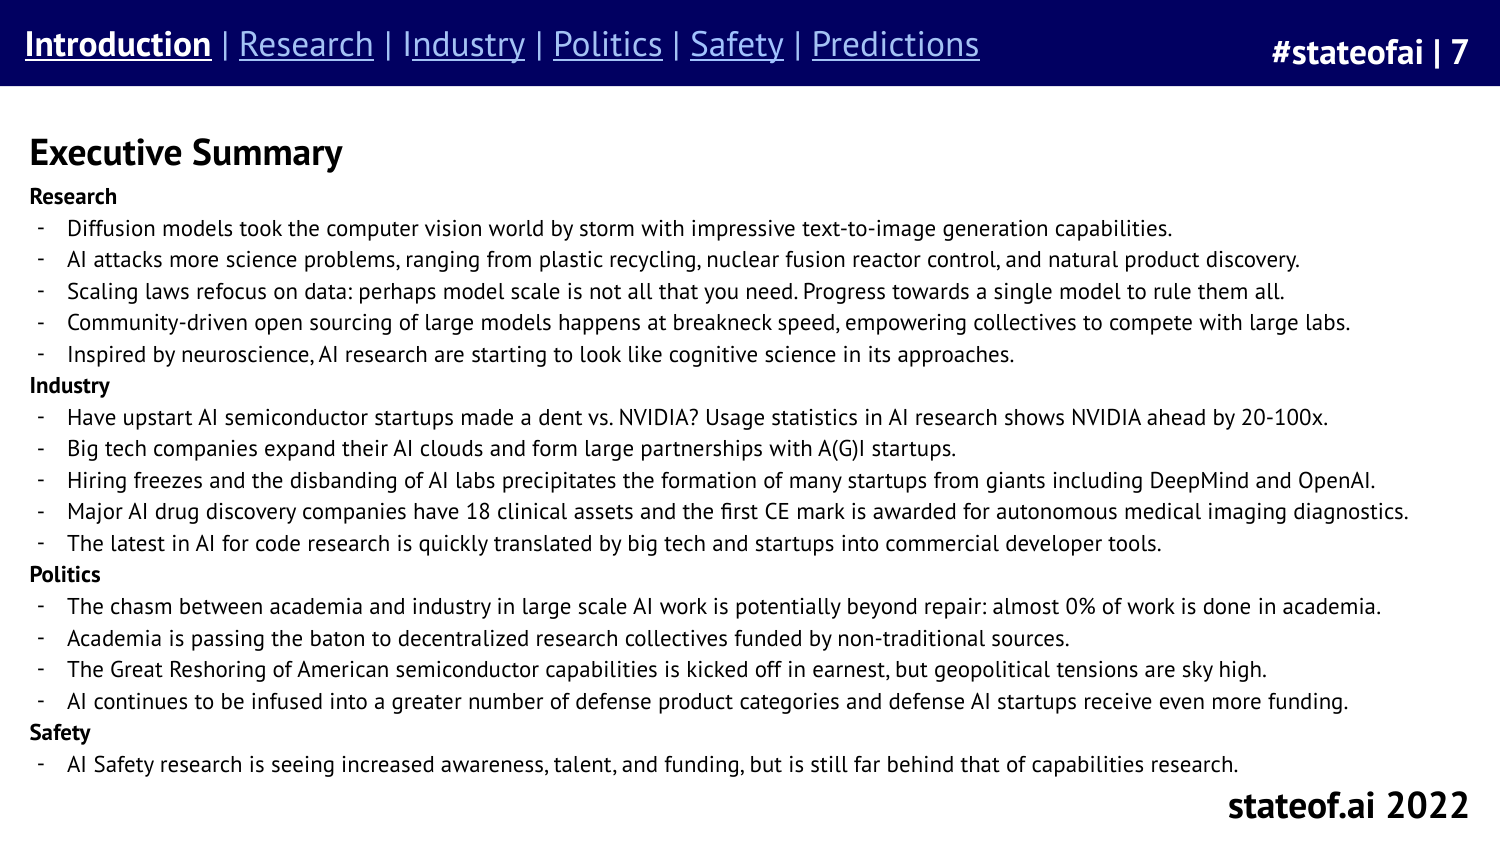

Introduction | Research | Industry | Politics | Safety | Predictions

#stateofai | 7
Executive Summary
Research
Diffusion models took the computer vision world by storm with impressive text-to-image generation capabilities.
AI attacks more science problems, ranging from plastic recycling, nuclear fusion reactor control, and natural product discovery.
Scaling laws refocus on data: perhaps model scale is not all that you need. Progress towards a single model to rule them all.
Community-driven open sourcing of large models happens at breakneck speed, empowering collectives to compete with large labs.
Inspired by neuroscience, AI research are starting to look like cognitive science in its approaches.
Industry
Have upstart AI semiconductor startups made a dent vs. NVIDIA? Usage statistics in AI research shows NVIDIA ahead by 20-100x.
Big tech companies expand their AI clouds and form large partnerships with A(G)I startups.
Hiring freezes and the disbanding of AI labs precipitates the formation of many startups from giants including DeepMind and OpenAI.
Major AI drug discovery companies have 18 clinical assets and the first CE mark is awarded for autonomous medical imaging diagnostics.
The latest in AI for code research is quickly translated by big tech and startups into commercial developer tools.
Politics
The chasm between academia and industry in large scale AI work is potentially beyond repair: almost 0% of work is done in academia.
Academia is passing the baton to decentralized research collectives funded by non-traditional sources.
The Great Reshoring of American semiconductor capabilities is kicked off in earnest, but geopolitical tensions are sky high.
AI continues to be infused into a greater number of defense product categories and defense AI startups receive even more funding.
Safety
AI Safety research is seeing increased awareness, talent, and funding, but is still far behind that of capabilities research.
stateof.ai 2022